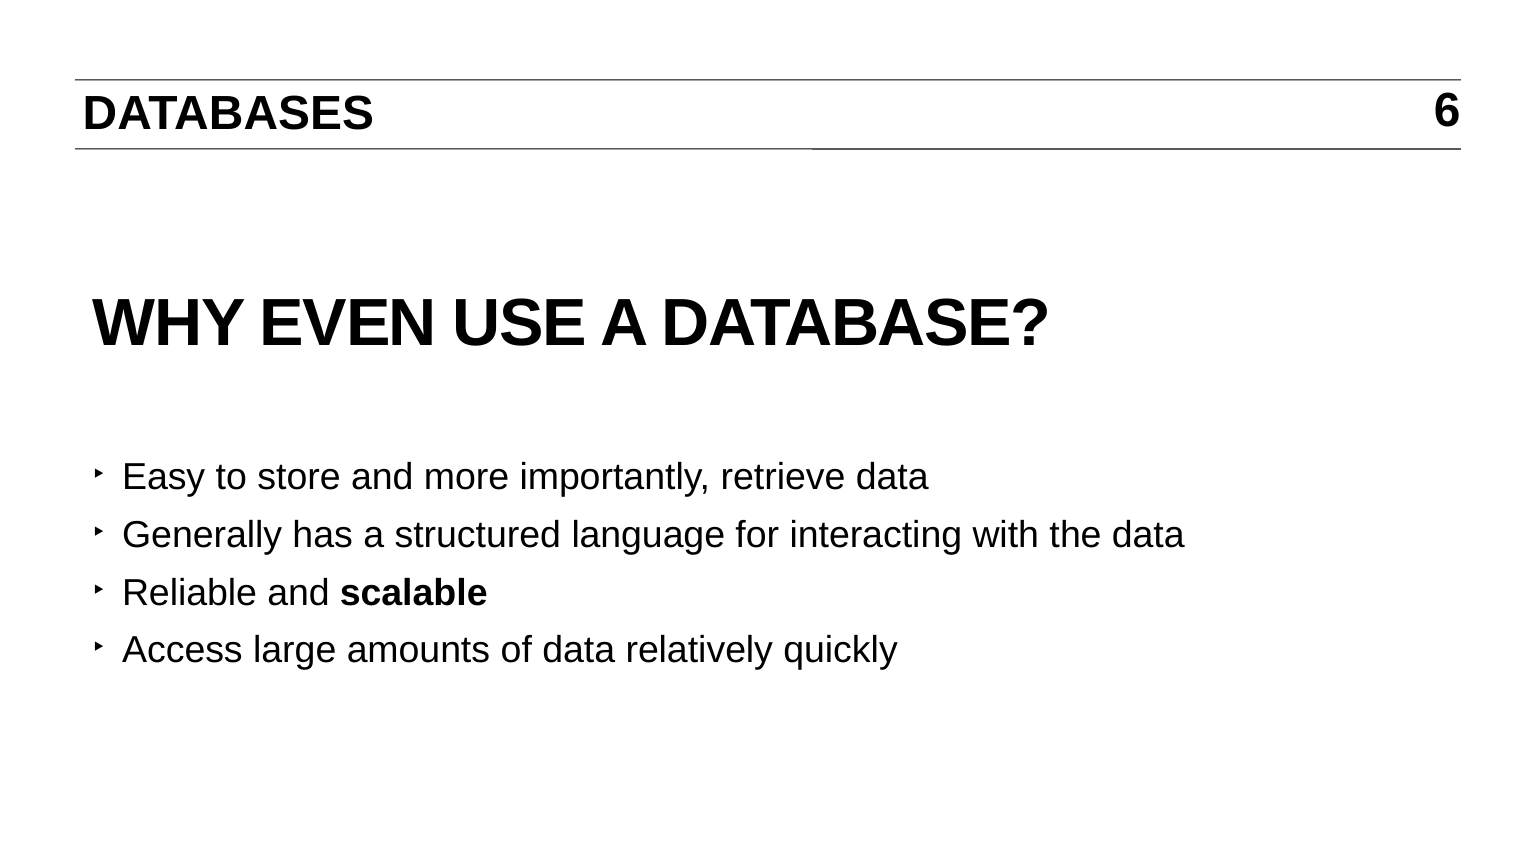

databases
6

Why even USE a database?

Easy to store and more importantly, retrieve data
Generally has a structured language for interacting with the data
Reliable and scalable
Access large amounts of data relatively quickly